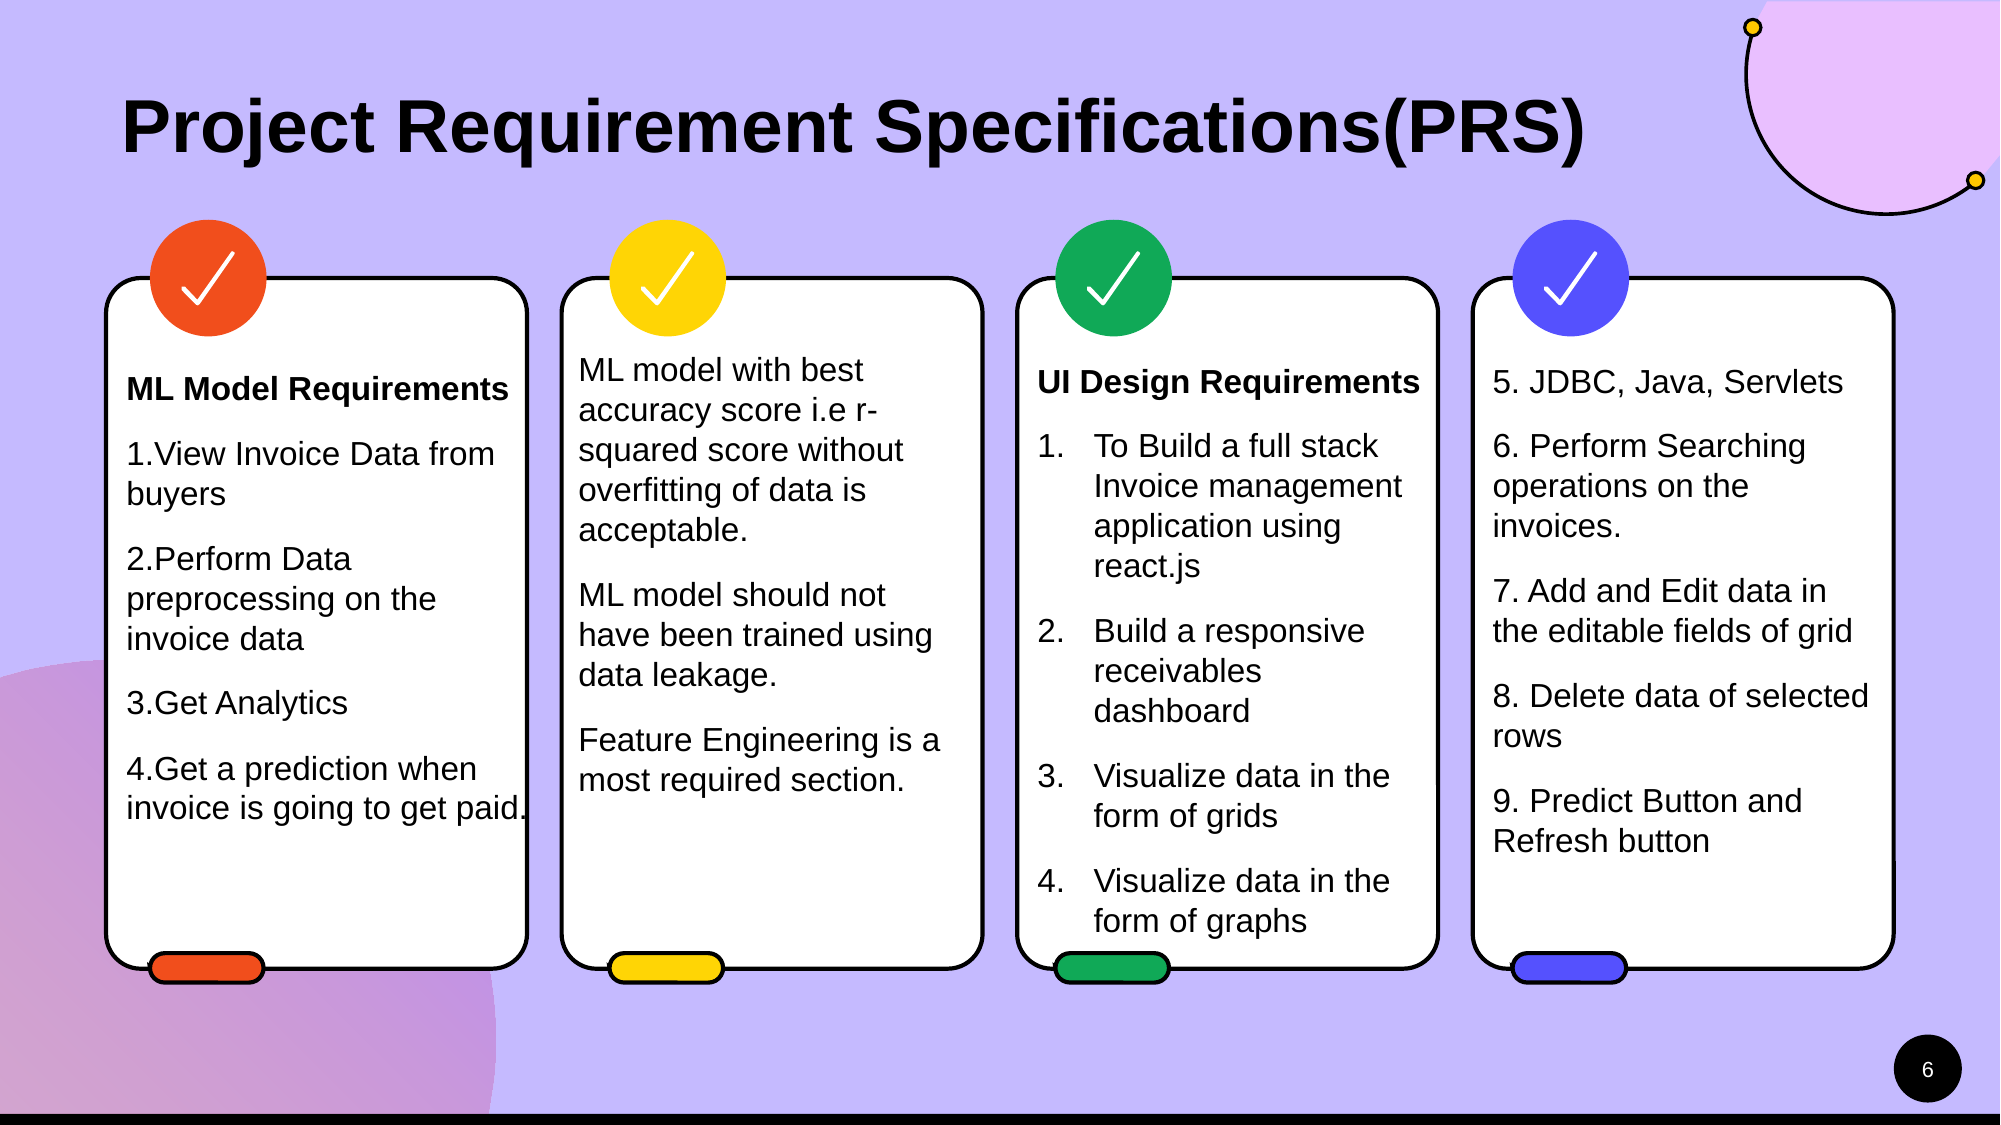

# Project Requirement Specifications(PRS)

ML model with best accuracy score i.e r-squared score without overfitting of data is acceptable.
ML model should not have been trained using data leakage.
Feature Engineering is a most required section.
UI Design Requirements
To Build a full stack Invoice management application using react.js
Build a responsive receivables dashboard
Visualize data in the form of grids
Visualize data in the form of graphs
5. JDBC, Java, Servlets
6. Perform Searching operations on the invoices.
7. Add and Edit data in the editable fields of grid
8. Delete data of selected rows
9. Predict Button and Refresh button
ML Model Requirements
1.View Invoice Data from buyers
2.Perform Data preprocessing on the invoice data
3.Get Analytics
4.Get a prediction when invoice is going to get paid.

6